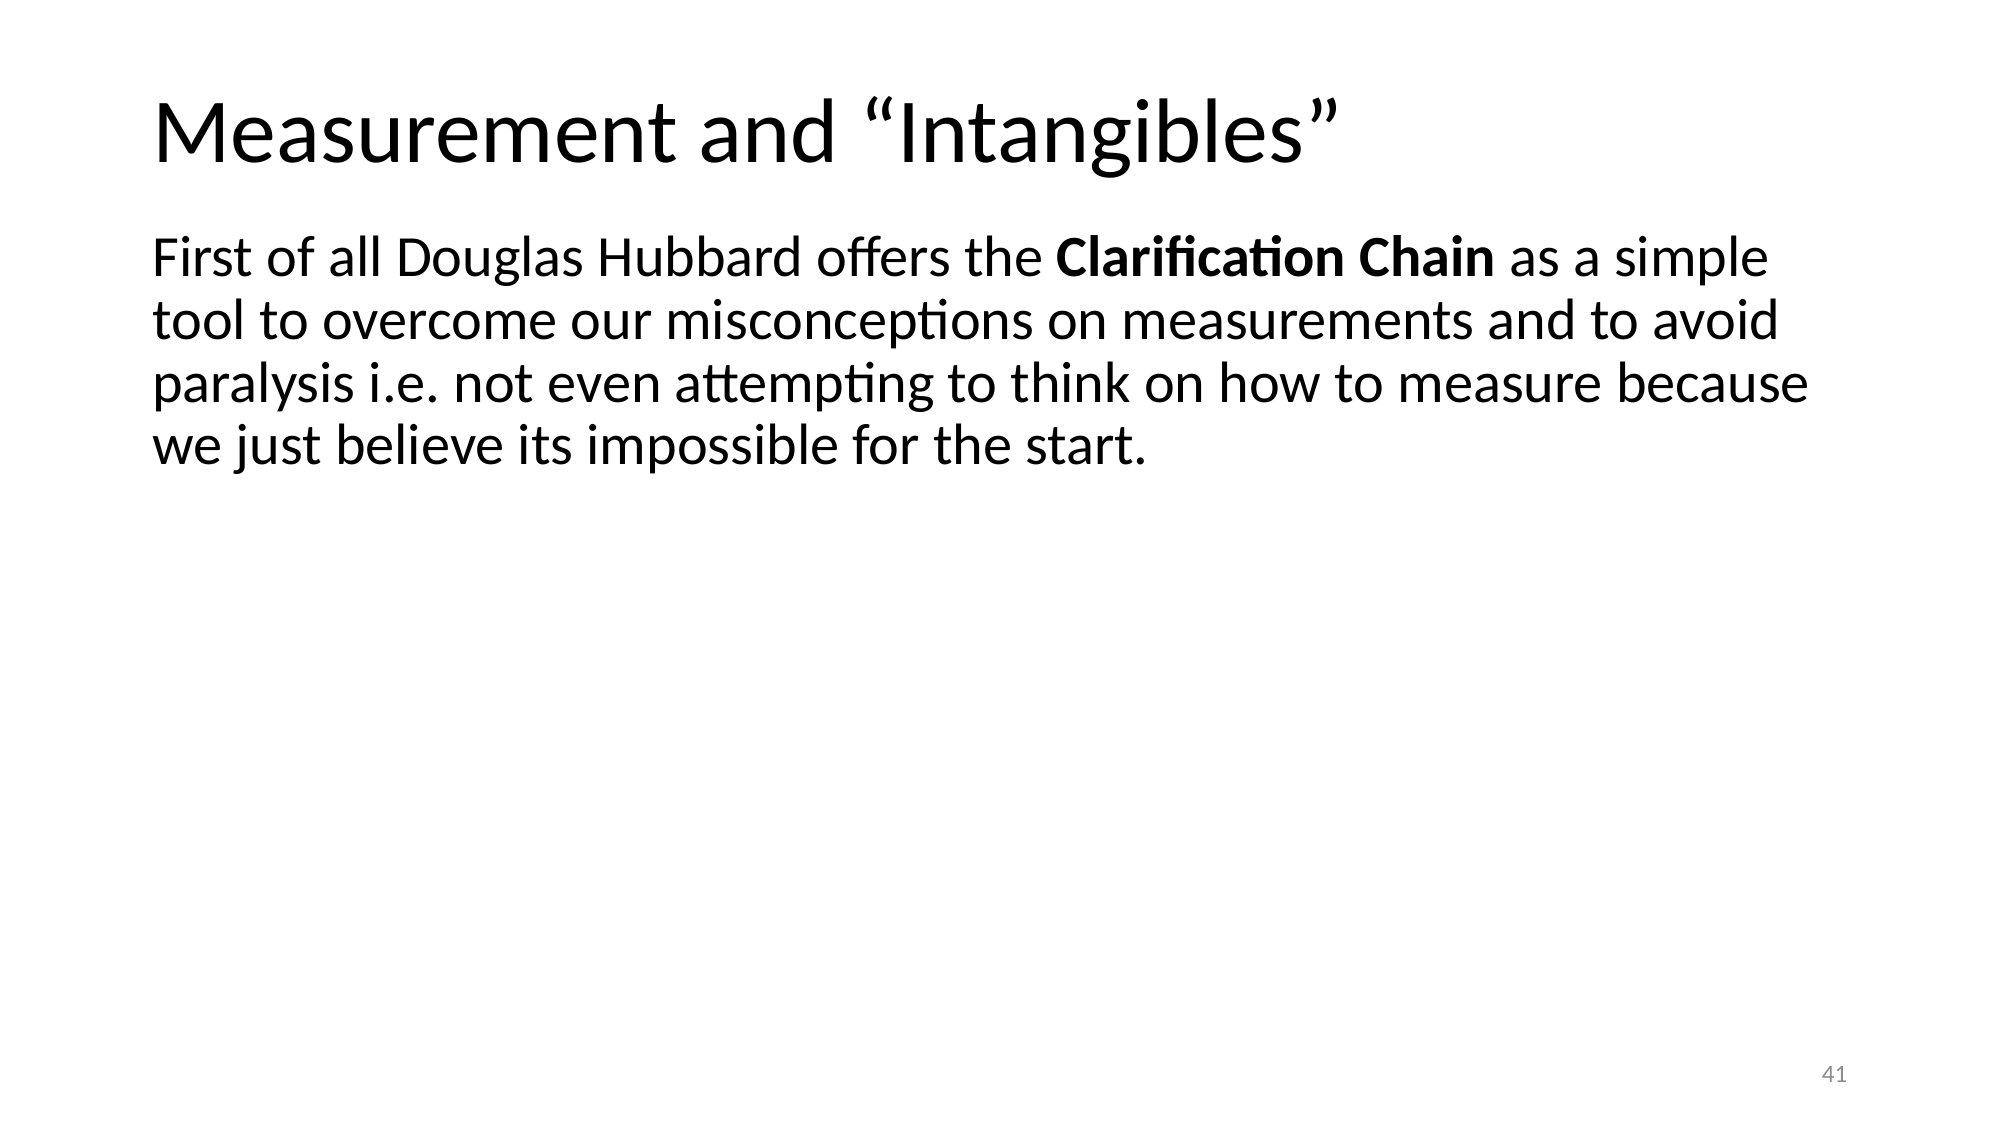

# Measurement and “Intangibles”
First of all Douglas Hubbard offers the Clarification Chain as a simple tool to overcome our misconceptions on measurements and to avoid paralysis i.e. not even attempting to think on how to measure because we just believe its impossible for the start.

41